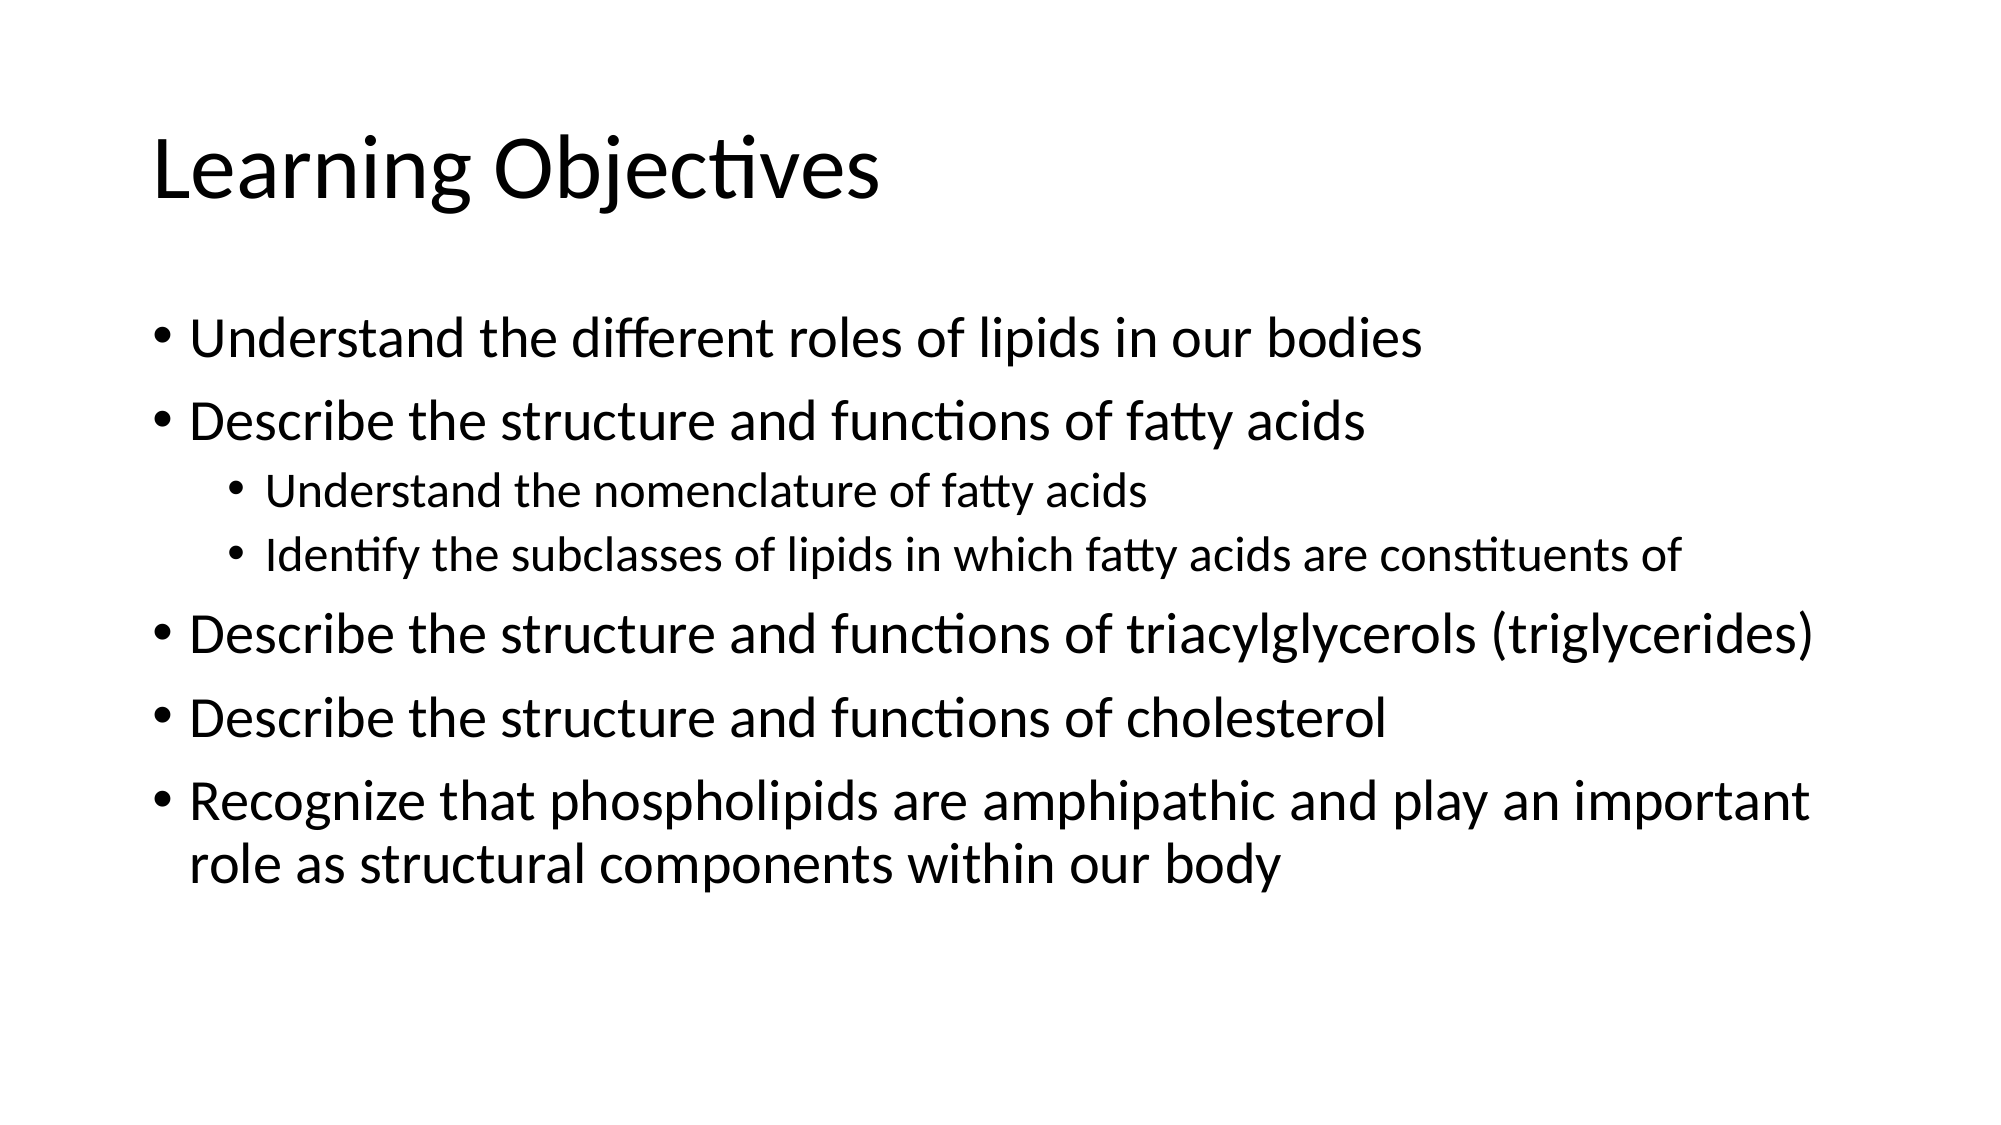

# Learning Objectives
Understand the different roles of lipids in our bodies
Describe the structure and functions of fatty acids
Understand the nomenclature of fatty acids
Identify the subclasses of lipids in which fatty acids are constituents of
Describe the structure and functions of triacylglycerols (triglycerides)
Describe the structure and functions of cholesterol
Recognize that phospholipids are amphipathic and play an important role as structural components within our body